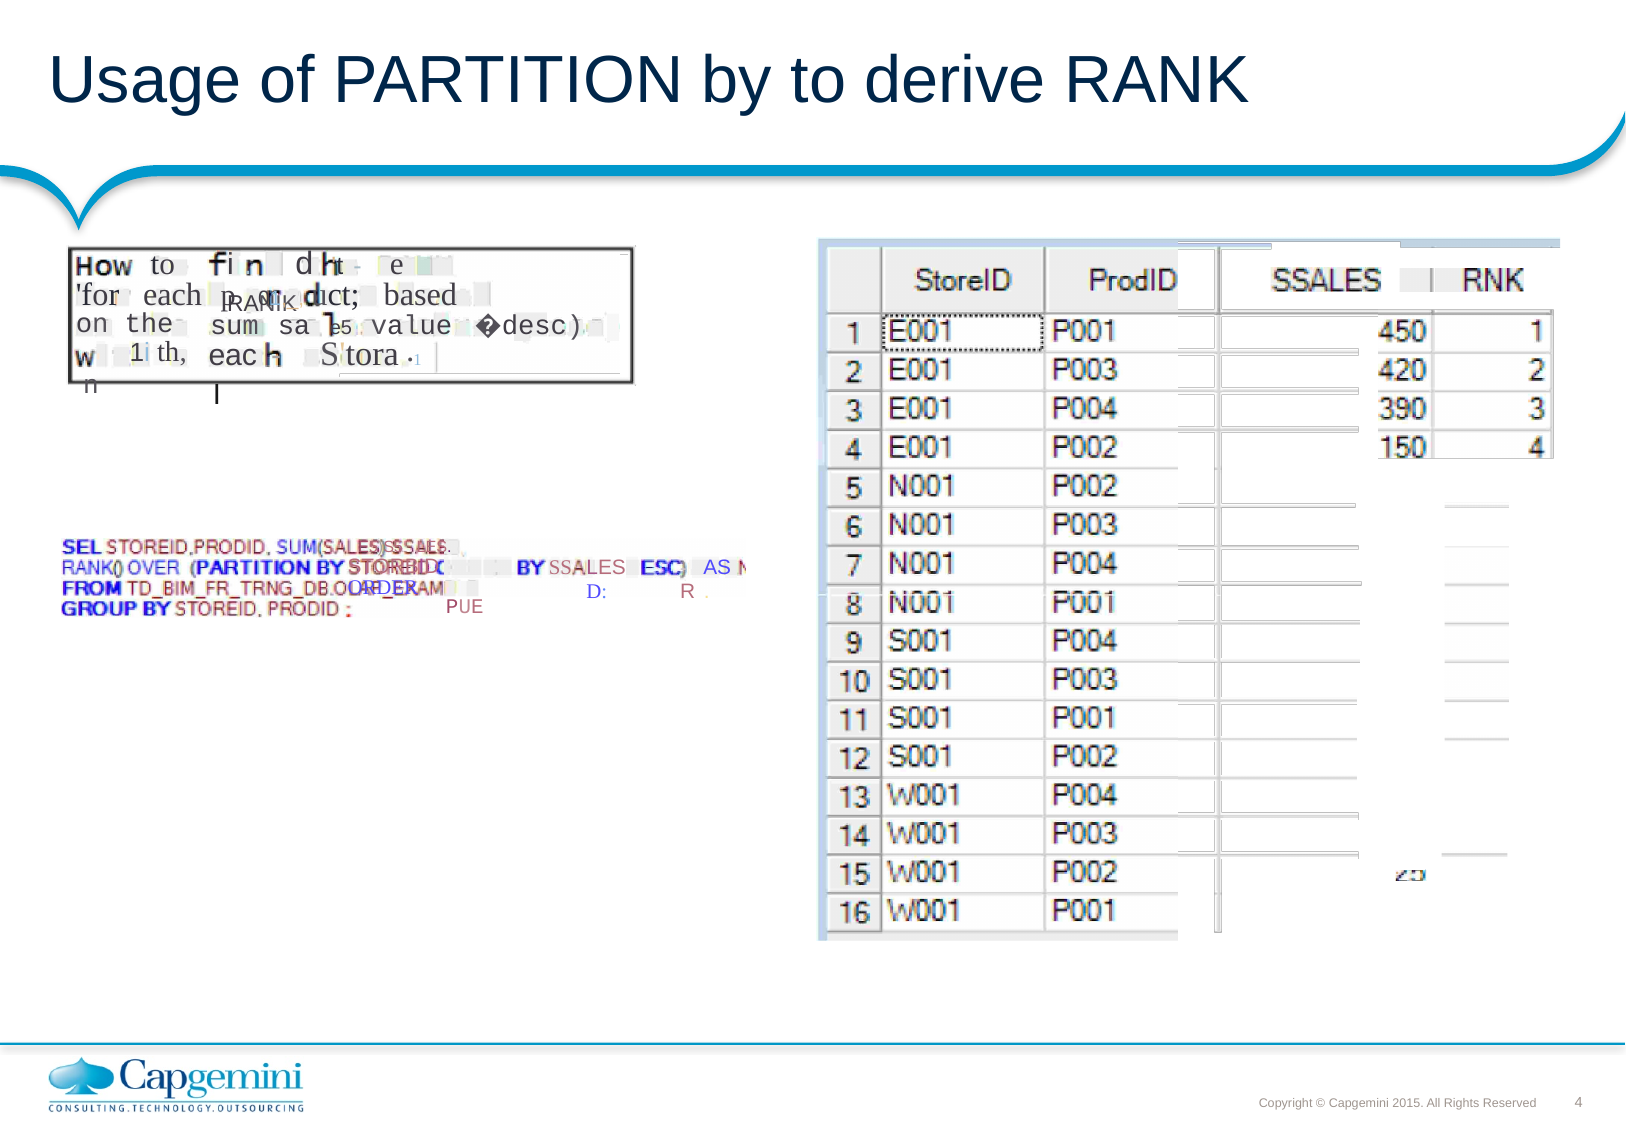

# Usage of PARTITION by to derive RANK

i .     d  't -    e   RANIK
to

'for   each  p  01,_, uct;   based
sum sa e5   value �desc)
on the
·     1i th, n
eac -    S'tora •1      I

E5)S5   LES.
STORBID ORDER
PUE

SS
LES D:
·
-   AS R .

•
I